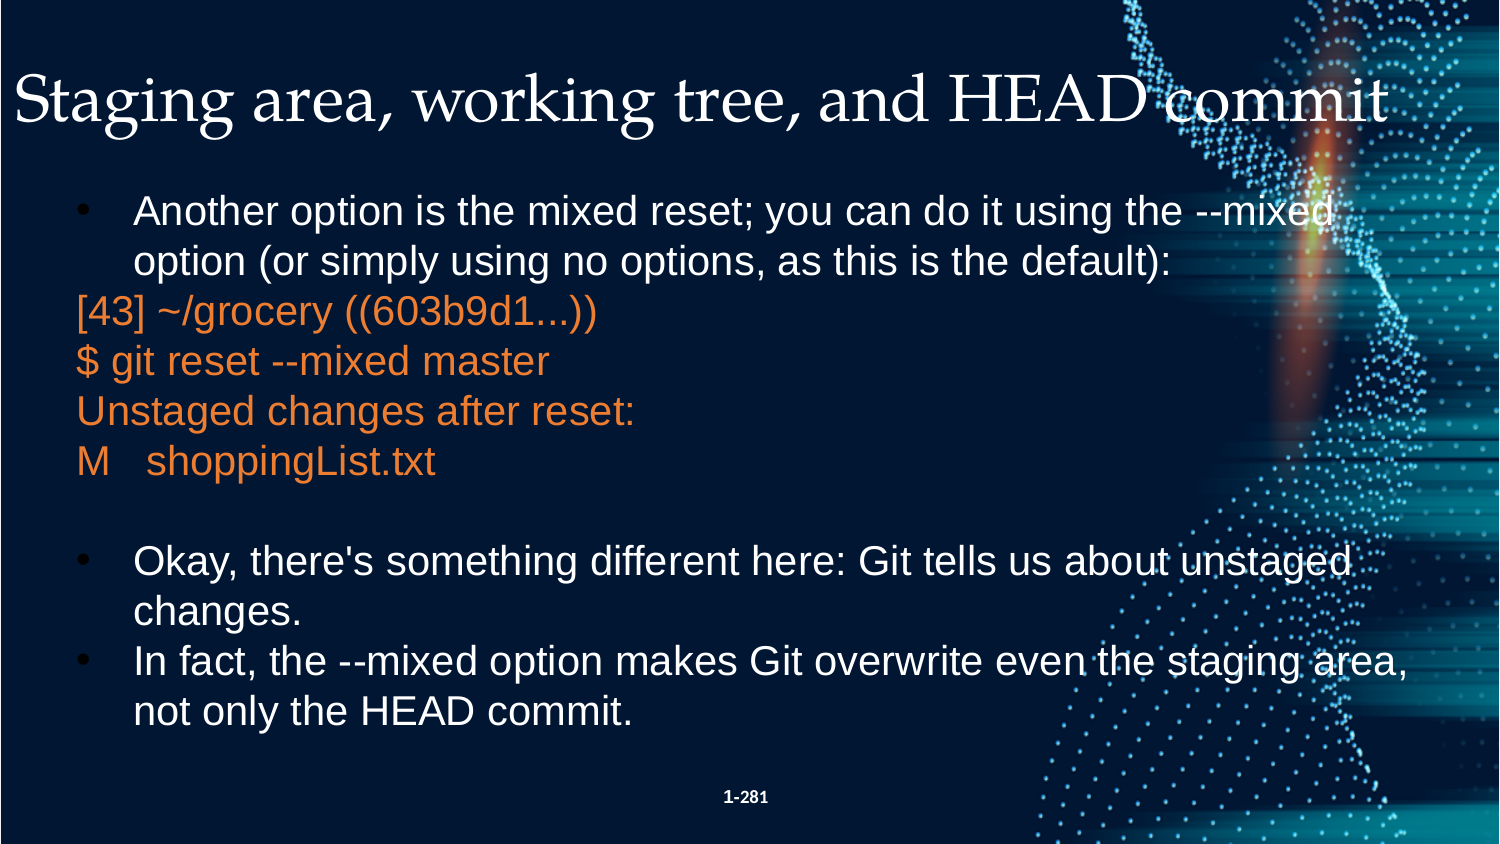

Staging area, working tree, and HEAD commit
Another option is the mixed reset; you can do it using the --mixed option (or simply using no options, as this is the default):
[43] ~/grocery ((603b9d1...))
$ git reset --mixed master
Unstaged changes after reset:
M   shoppingList.txt

Okay, there's something different here: Git tells us about unstaged changes.
In fact, the --mixed option makes Git overwrite even the staging area, not only the HEAD commit.

1-281